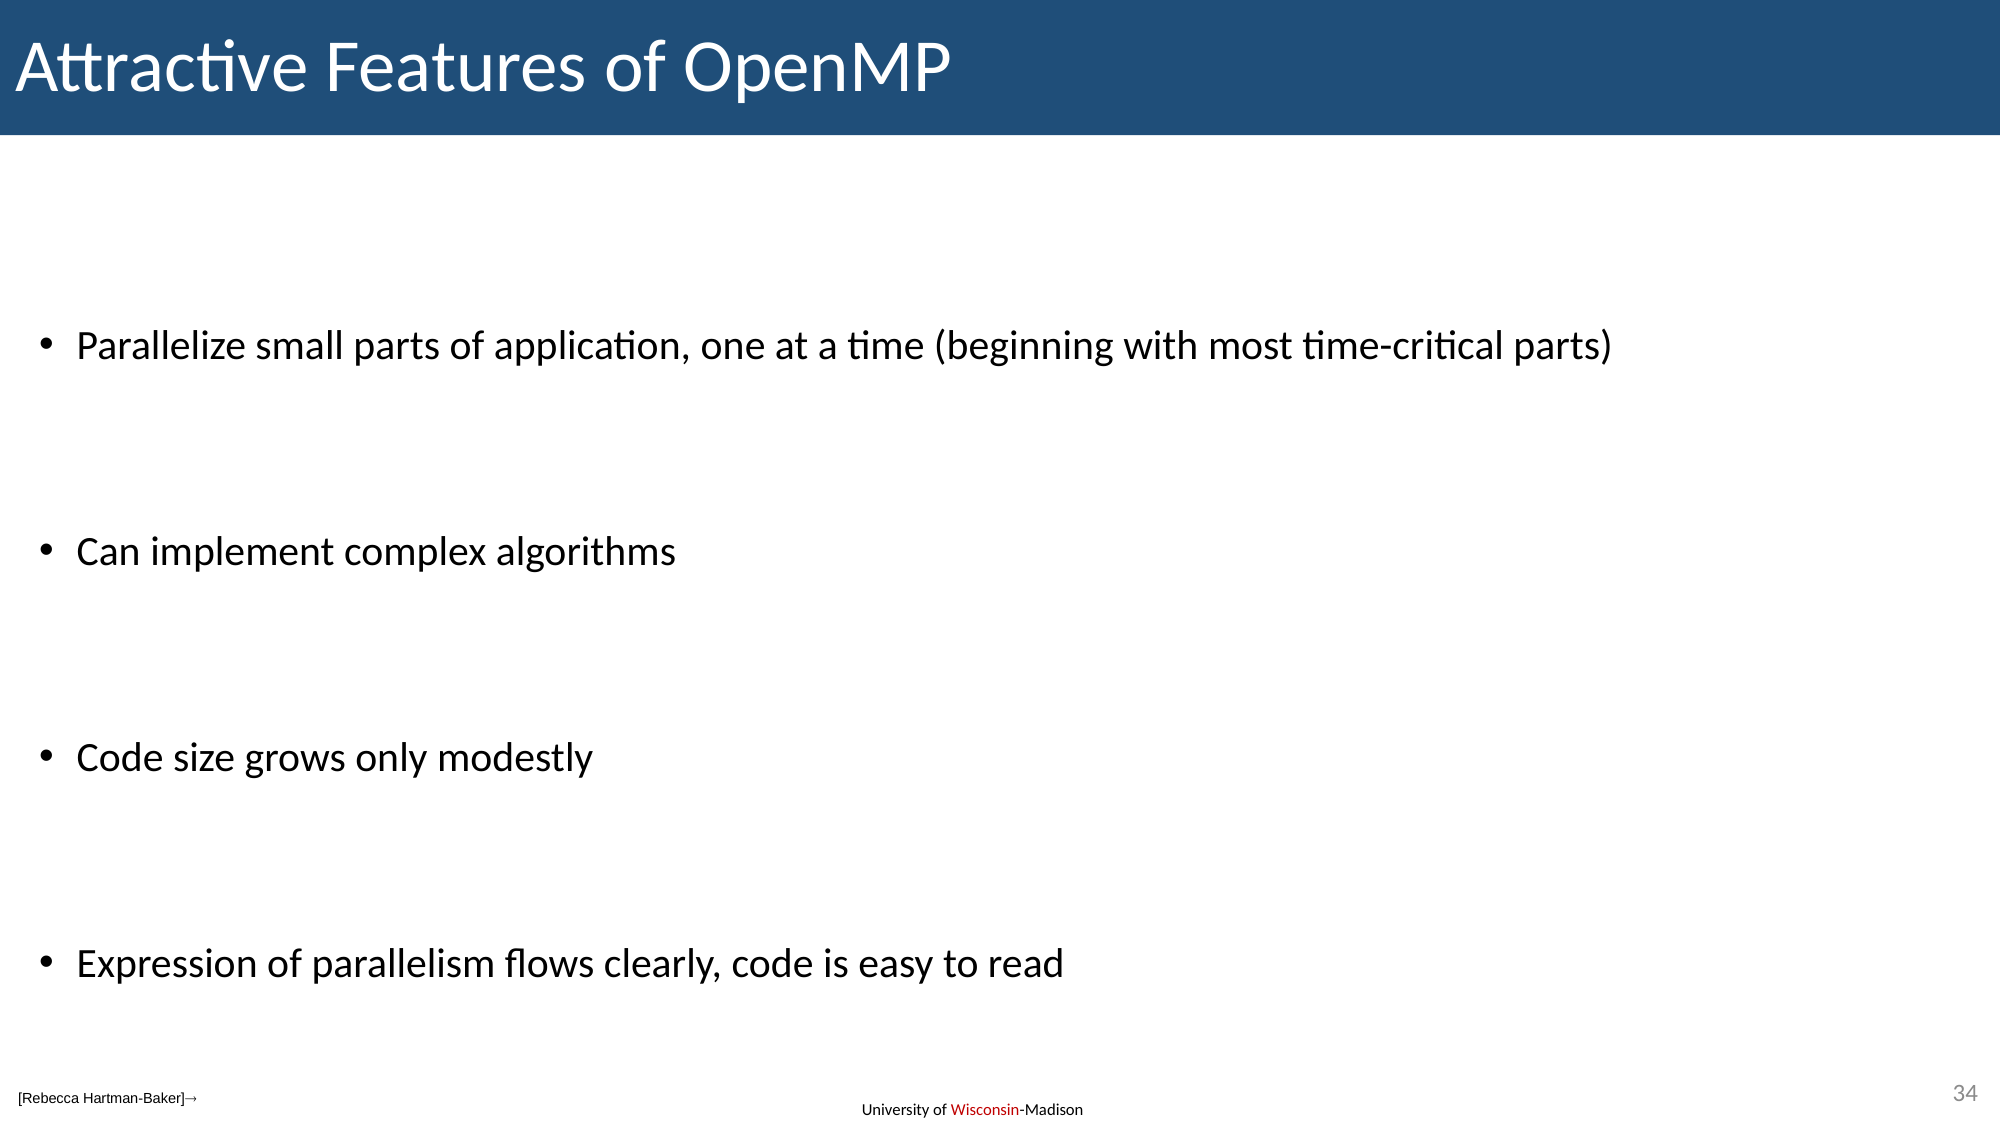

# Attractive Features of OpenMP

Parallelize small parts of application, one at a time (beginning with most time-critical parts)

Can implement complex algorithms

Code size grows only modestly

Expression of parallelism flows clearly, code is easy to read
34
[Rebecca Hartman-Baker]→